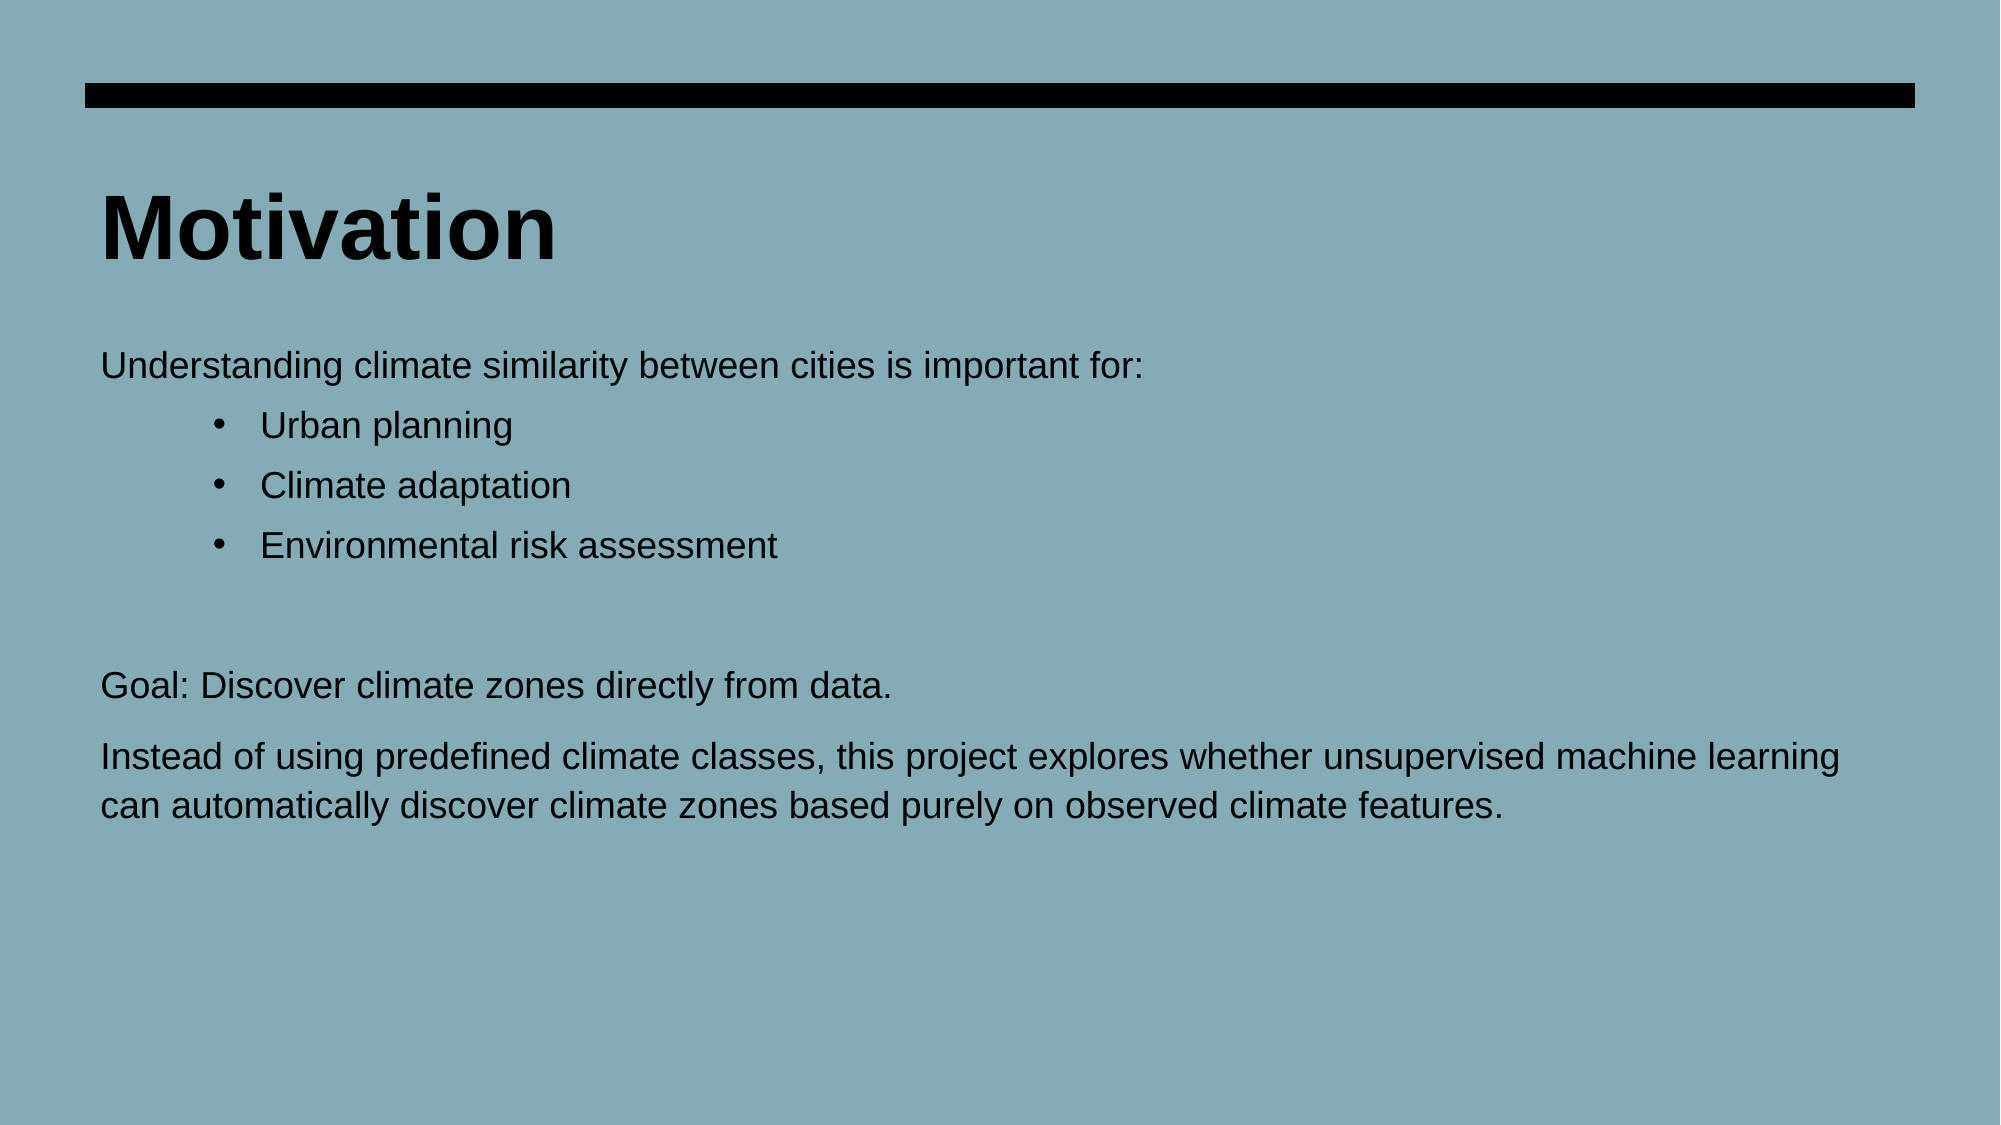

# Motivation
Understanding climate similarity between cities is important for:
Urban planning
Climate adaptation
Environmental risk assessment

Goal: Discover climate zones directly from data.
Instead of using predefined climate classes, this project explores whether unsupervised machine learning can automatically discover climate zones based purely on observed climate features.